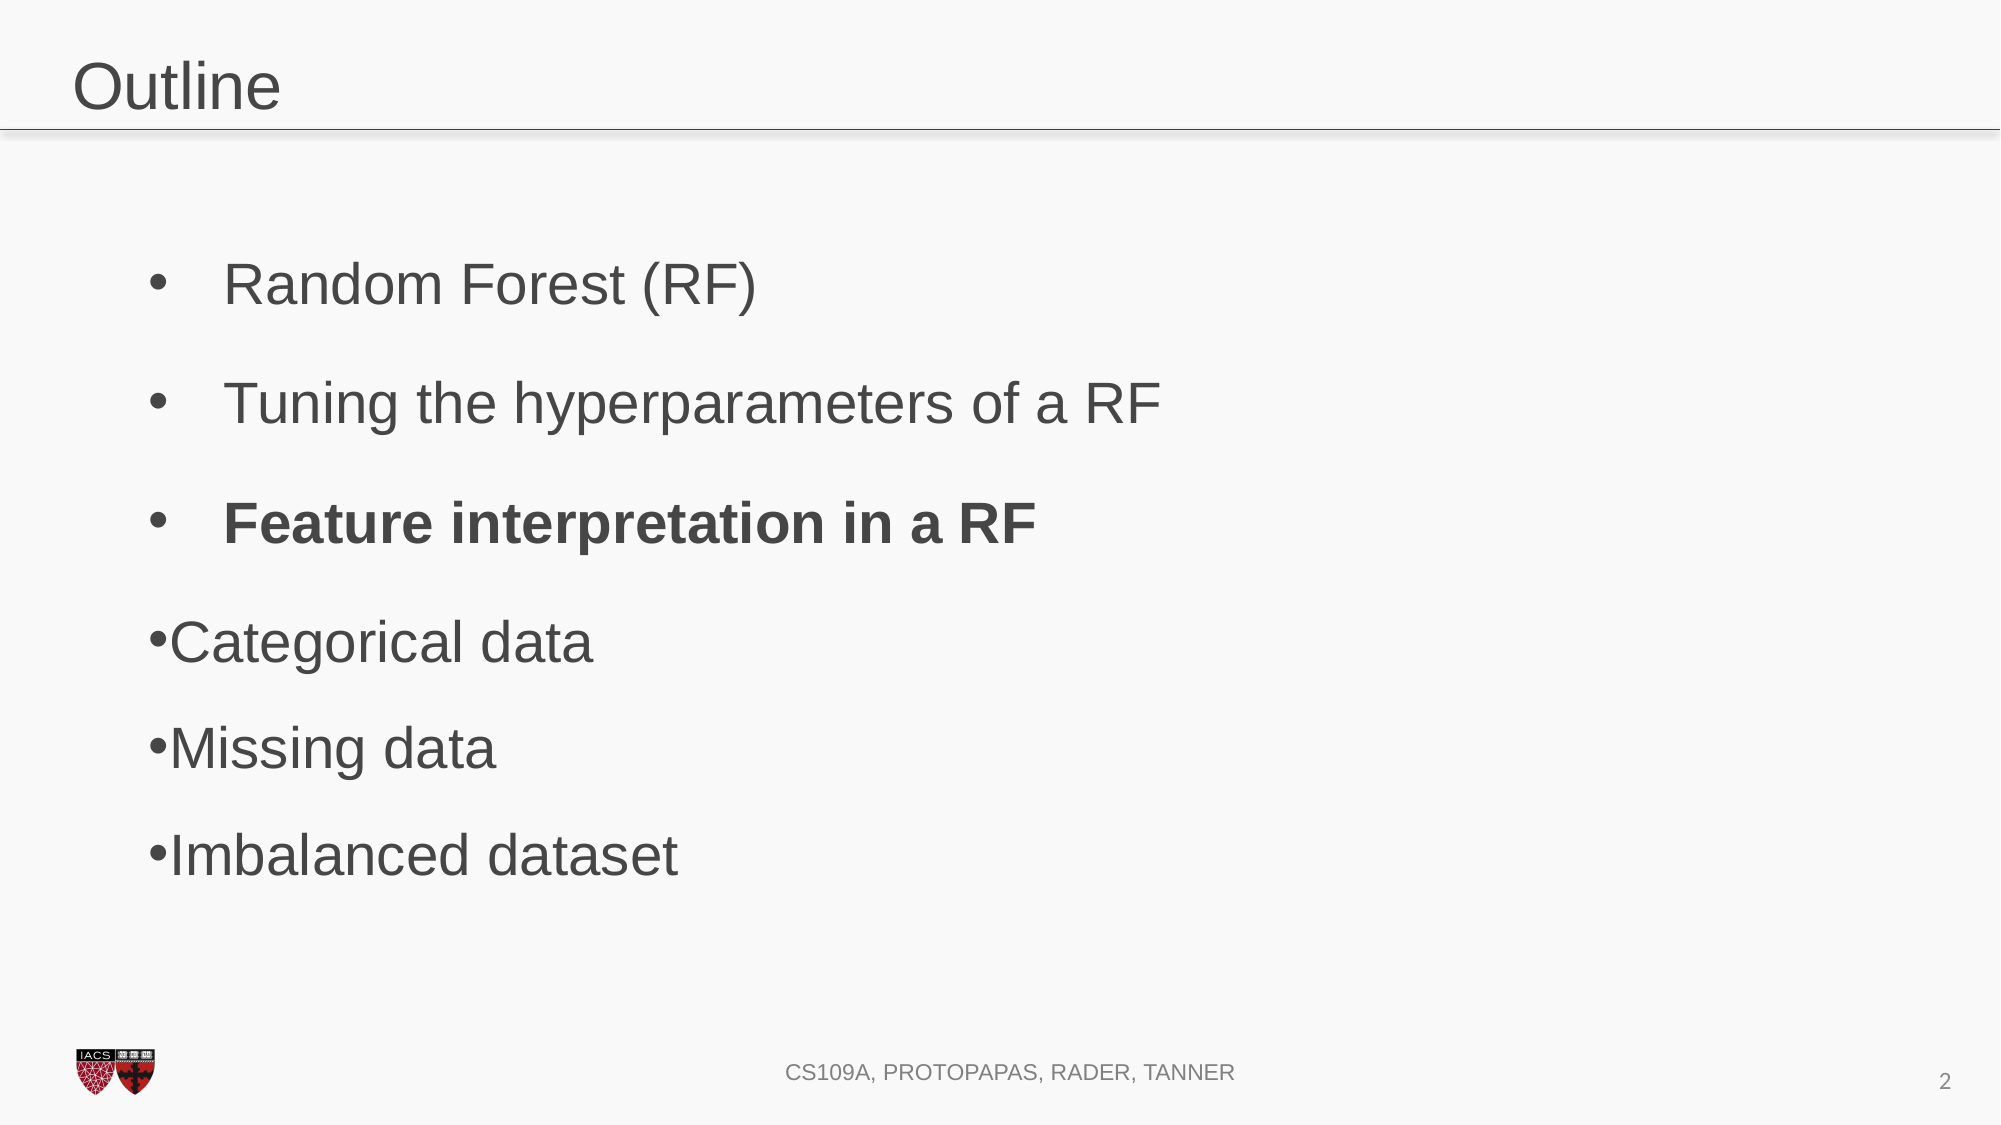

# Outline
Random Forest (RF)
Tuning the hyperparameters of a RF
Feature interpretation in a RF
Categorical data
Missing data
Imbalanced dataset

2